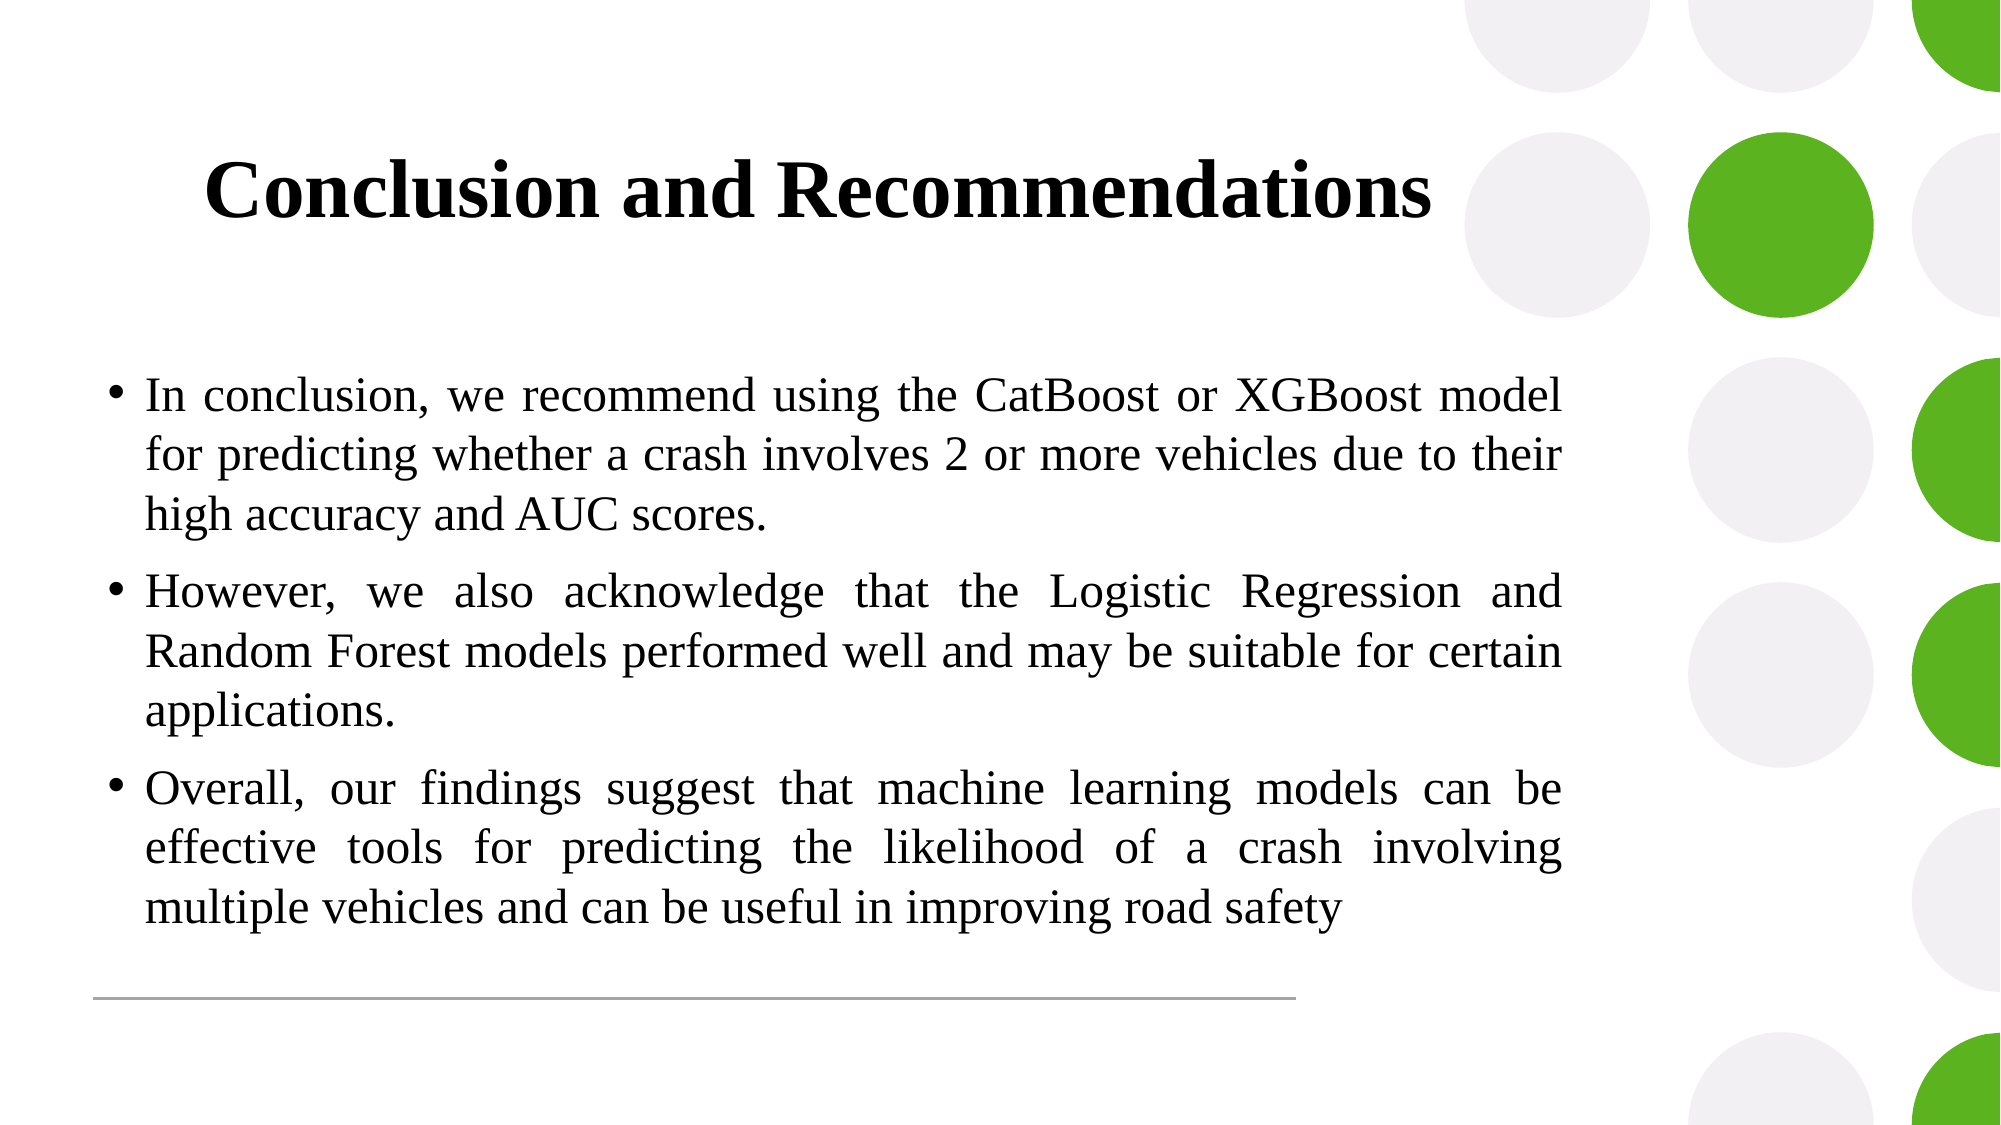

# Conclusion and Recommendations
In conclusion, we recommend using the CatBoost or XGBoost model for predicting whether a crash involves 2 or more vehicles due to their high accuracy and AUC scores.
However, we also acknowledge that the Logistic Regression and Random Forest models performed well and may be suitable for certain applications.
Overall, our findings suggest that machine learning models can be effective tools for predicting the likelihood of a crash involving multiple vehicles and can be useful in improving road safety